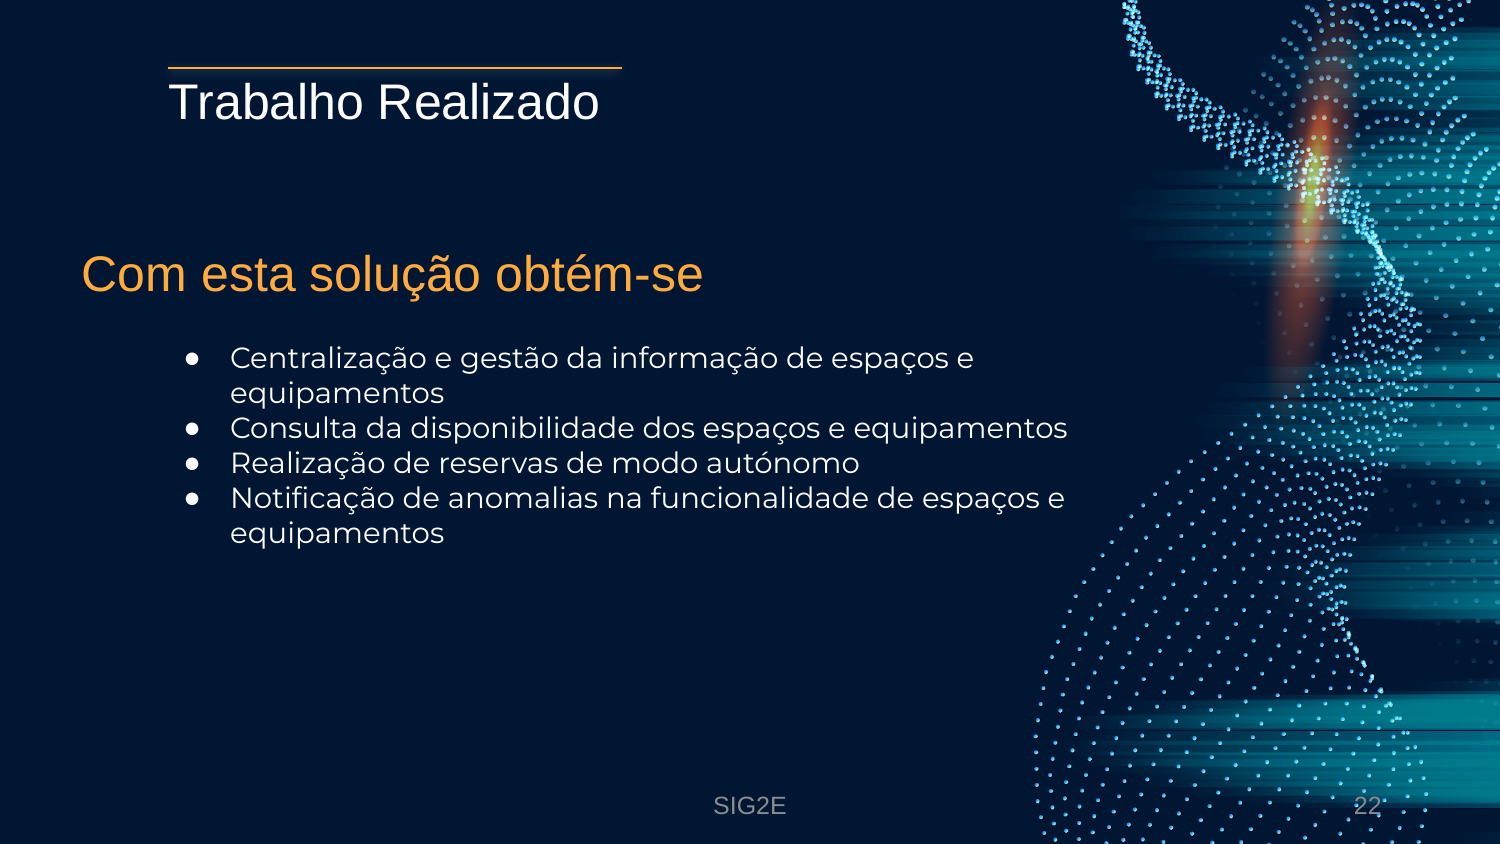

# Trabalho Realizado
Com esta solução obtém-se
Centralização e gestão da informação de espaços e equipamentos
Consulta da disponibilidade dos espaços e equipamentos
Realização de reservas de modo autónomo
Notificação de anomalias na funcionalidade de espaços e  equipamentos

SIG2E
22